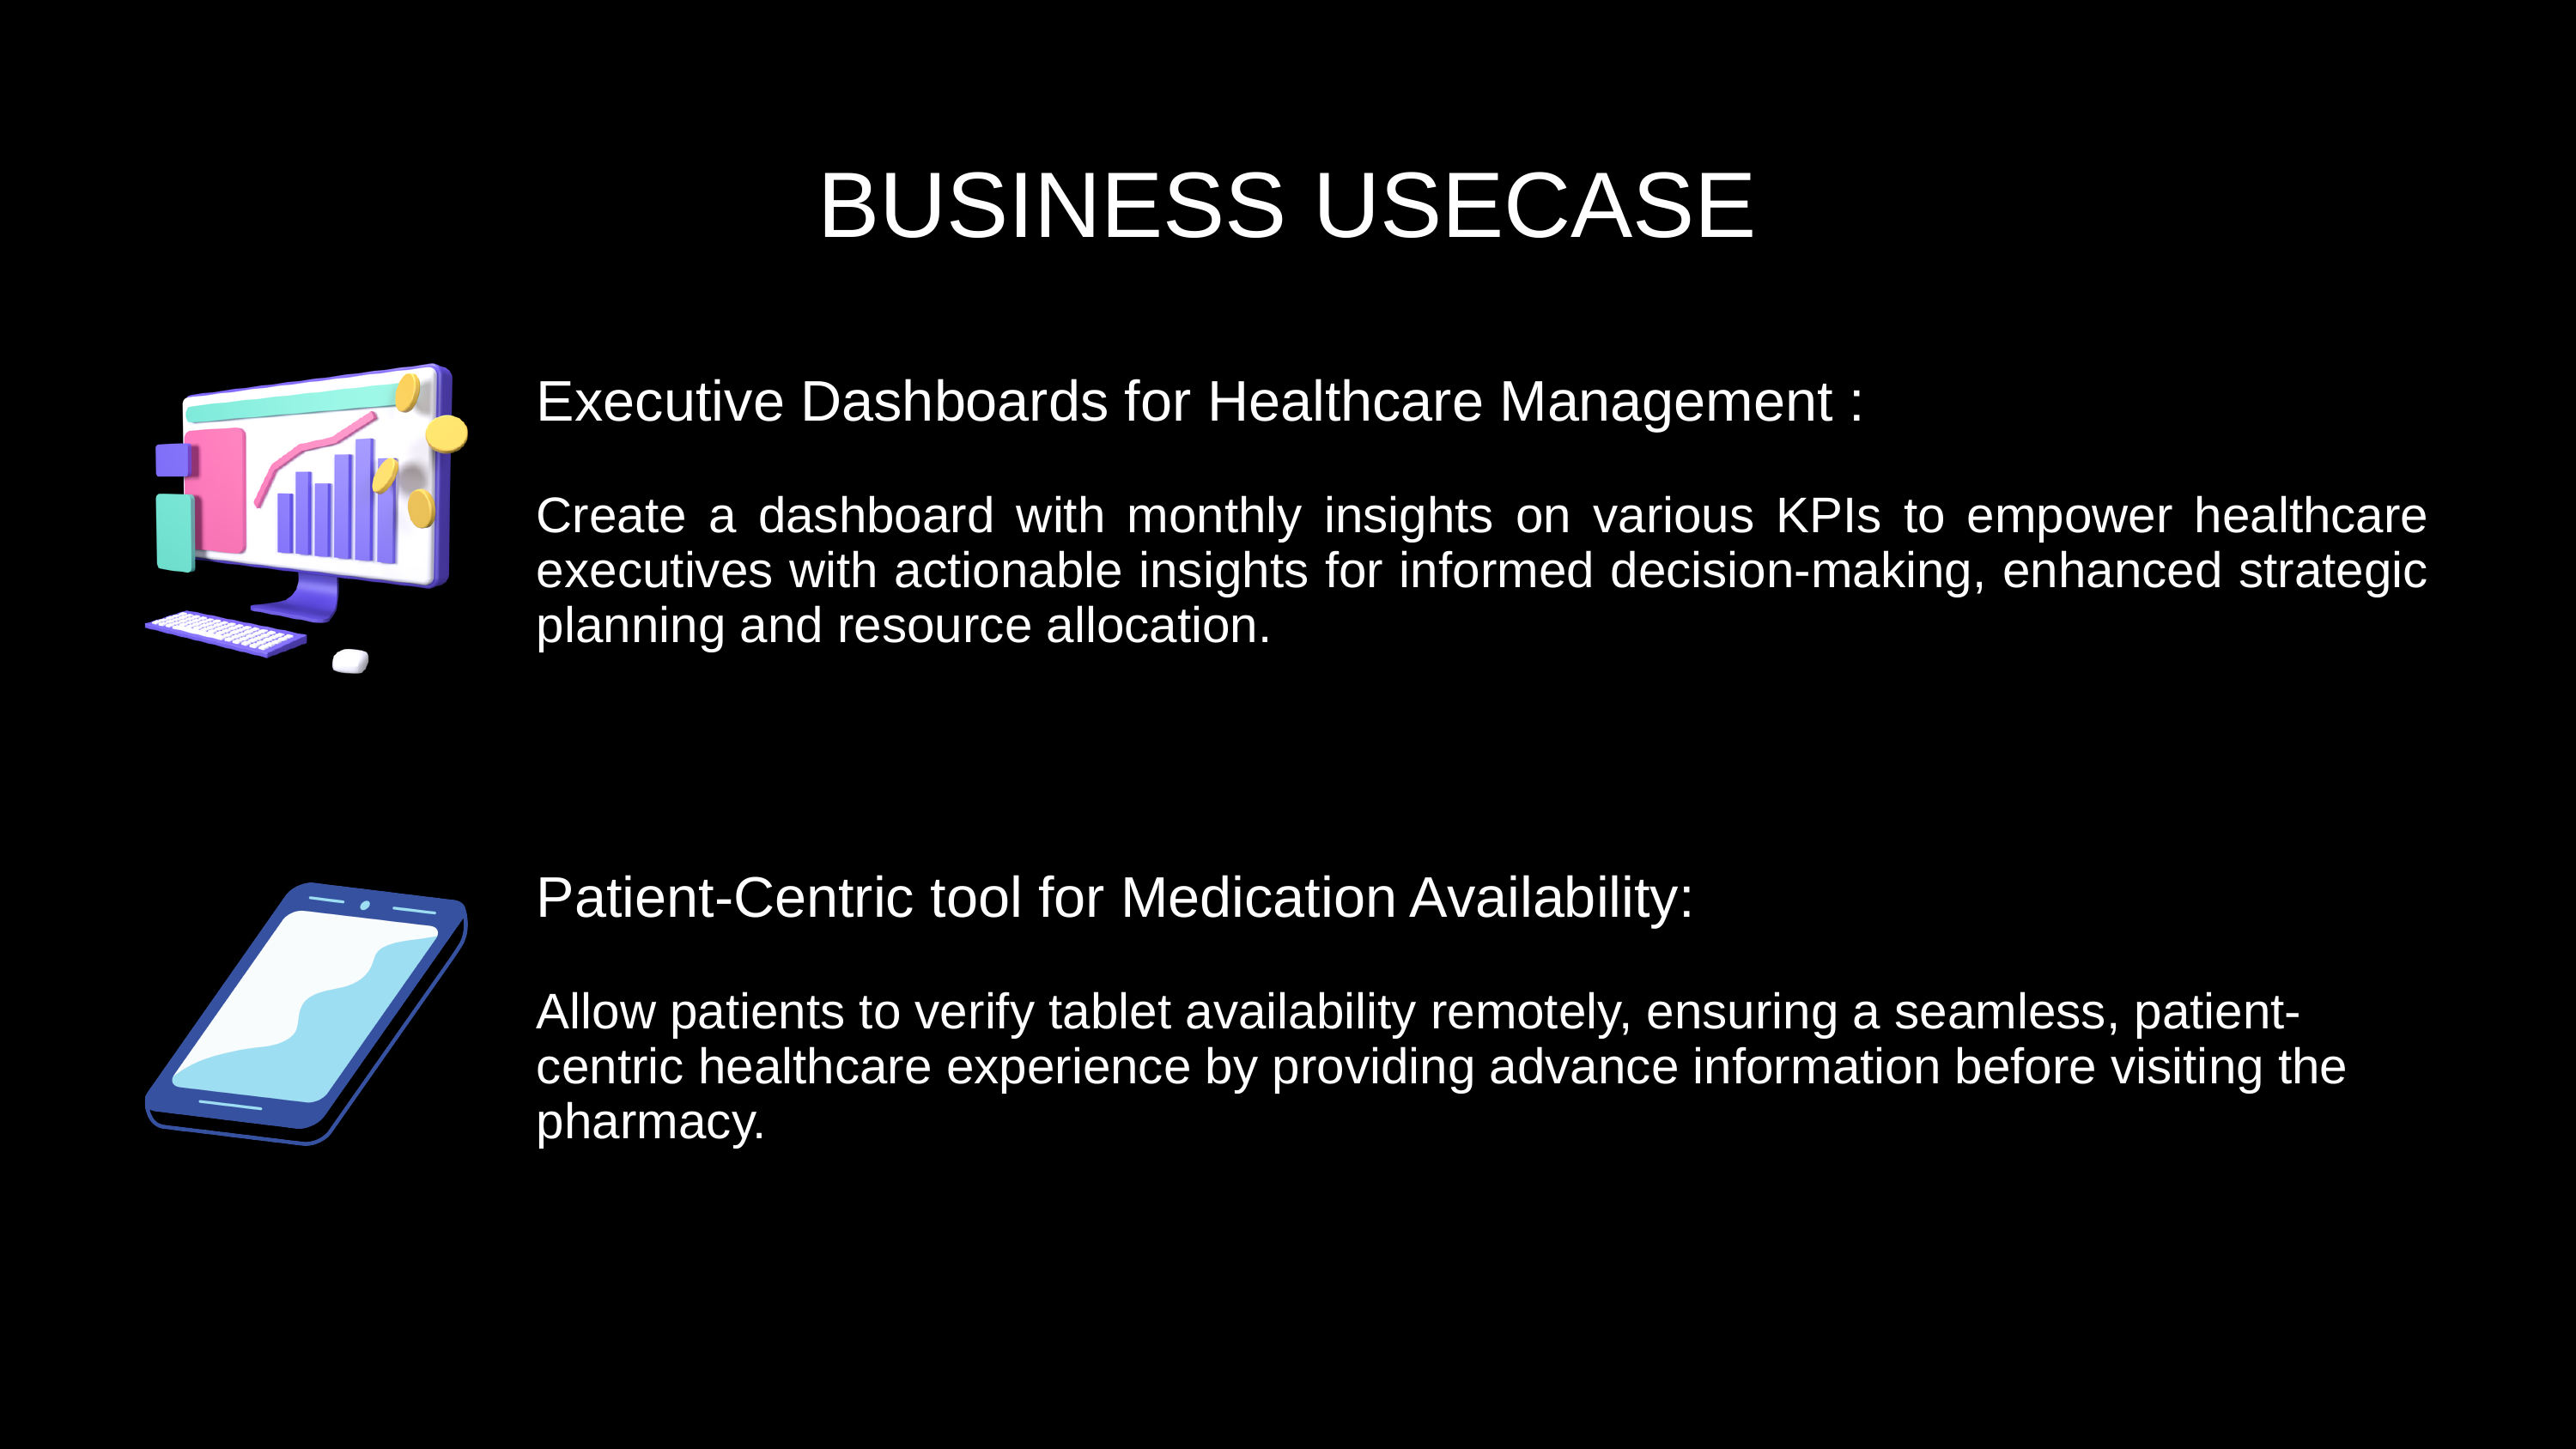

BUSINESS USECASE

Executive Dashboards for Healthcare Management :

Create a dashboard with monthly insights on various KPIs to empower healthcare executives with actionable insights for informed decision-making, enhanced strategic planning and resource allocation.
Patient-Centric tool for Medication Availability:

Allow patients to verify tablet availability remotely, ensuring a seamless, patient-centric healthcare experience by providing advance information before visiting the pharmacy.